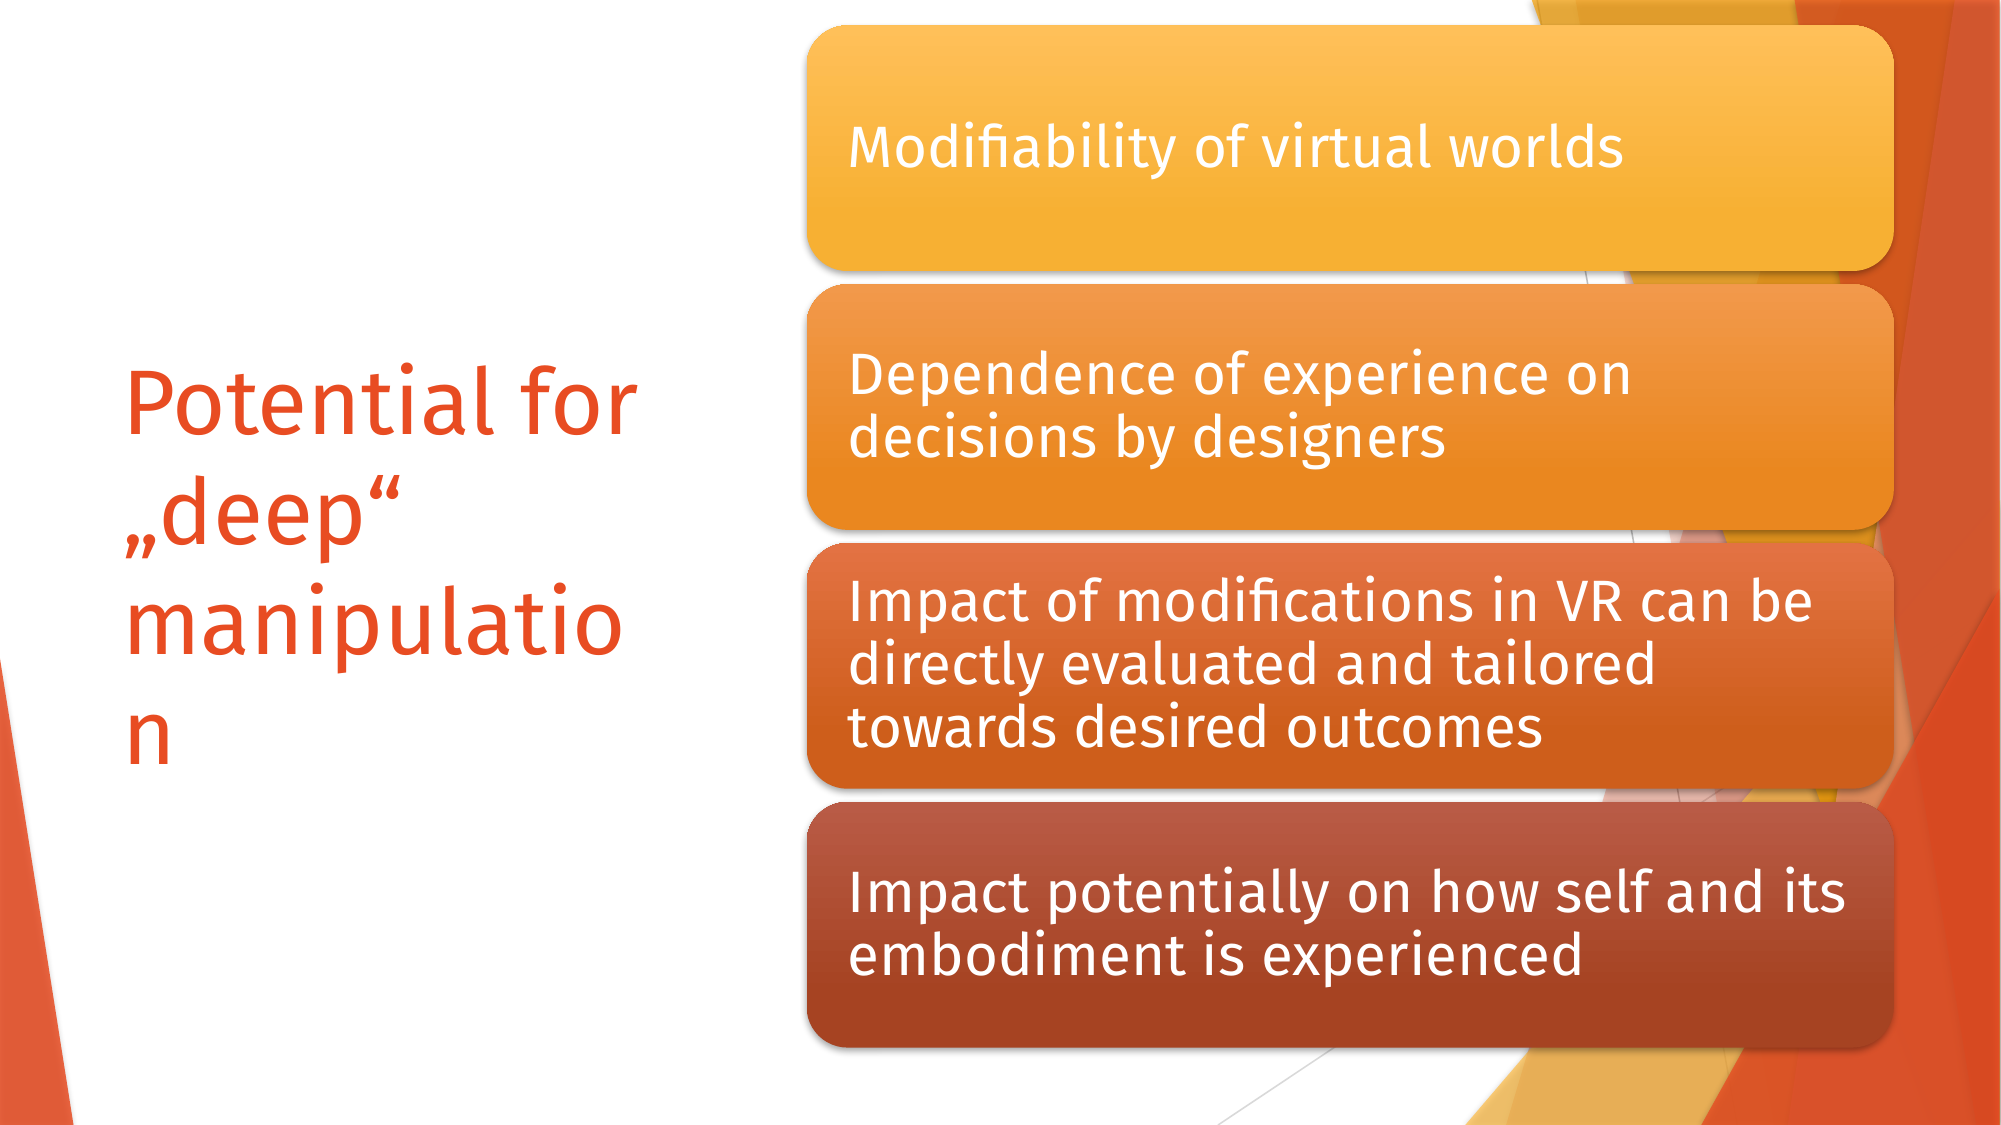

Modifiability of virtual worlds
Dependence of experience on decisions by designers
Impact of modifications in VR can be directly evaluated and tailored towards desired outcomes
Impact potentially on how self and its embodiment is experienced
# Potential for „deep“ manipulation